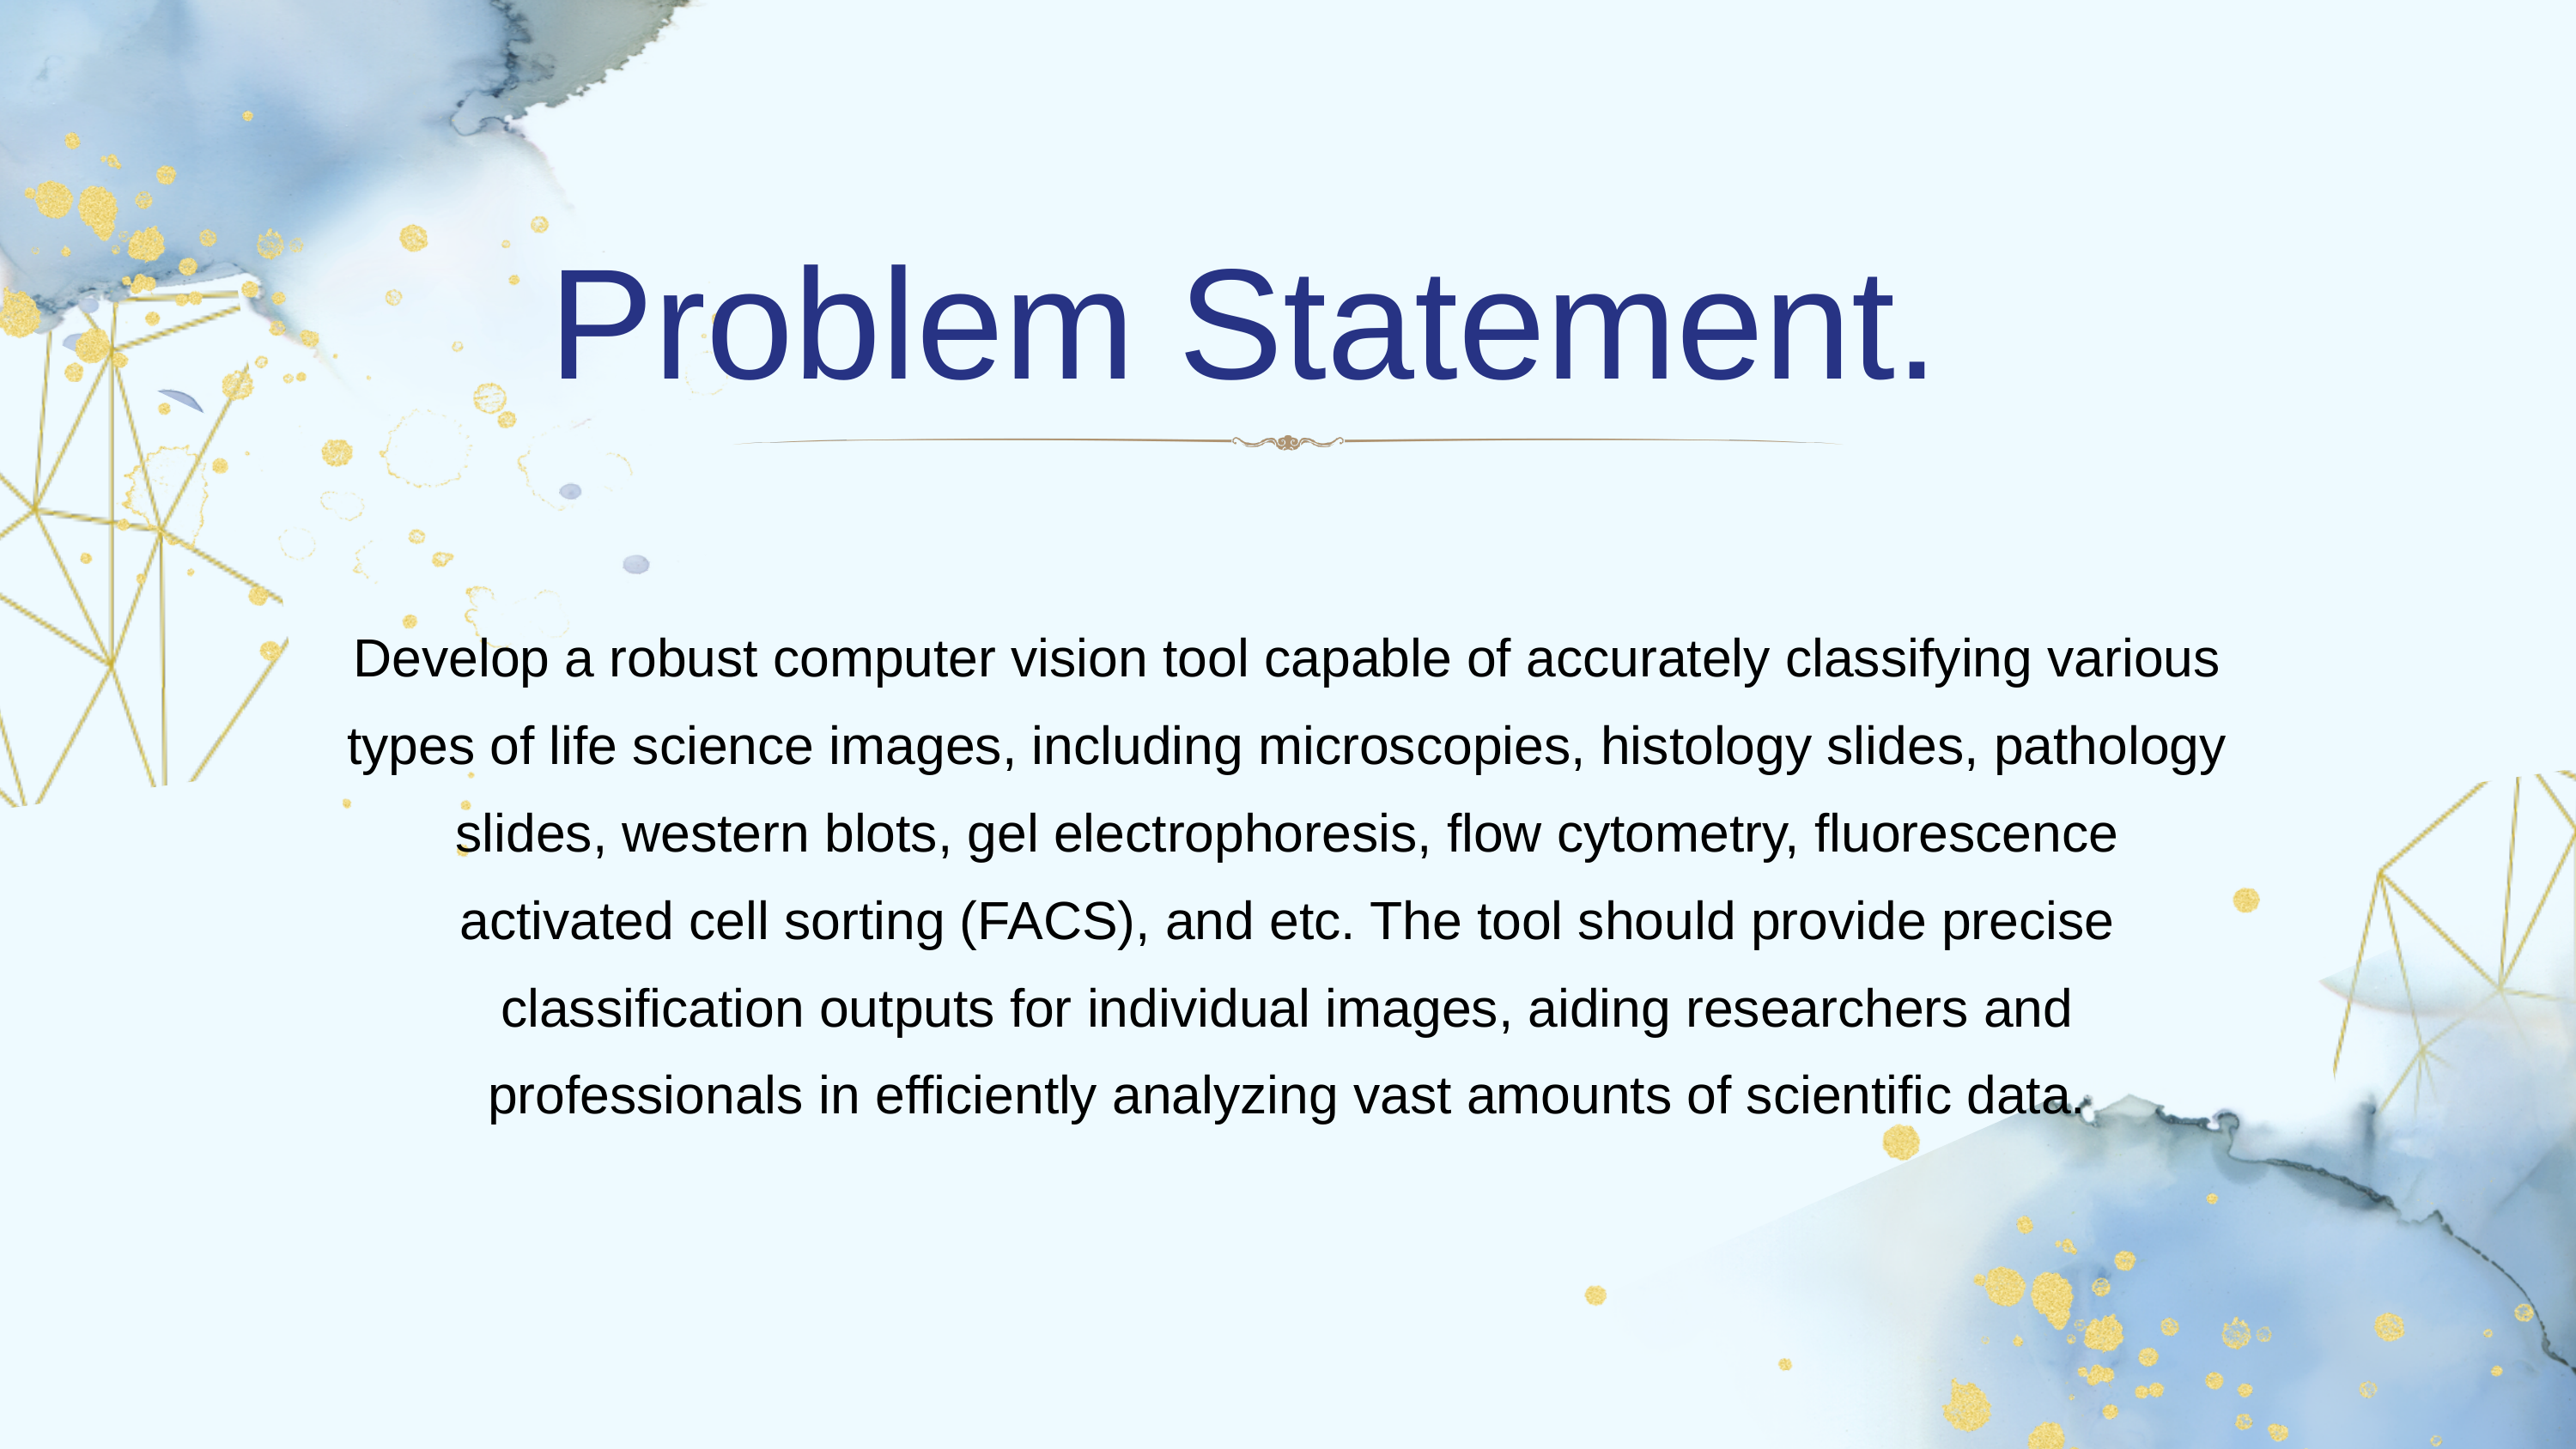

Problem Statement.

Develop a robust computer vision tool capable of accurately classifying various types of life science images, including microscopies, histology slides, pathology slides, western blots, gel electrophoresis, flow cytometry, fluorescence activated cell sorting (FACS), and etc. The tool should provide precise classification outputs for individual images, aiding researchers and professionals in efficiently analyzing vast amounts of scientific data.